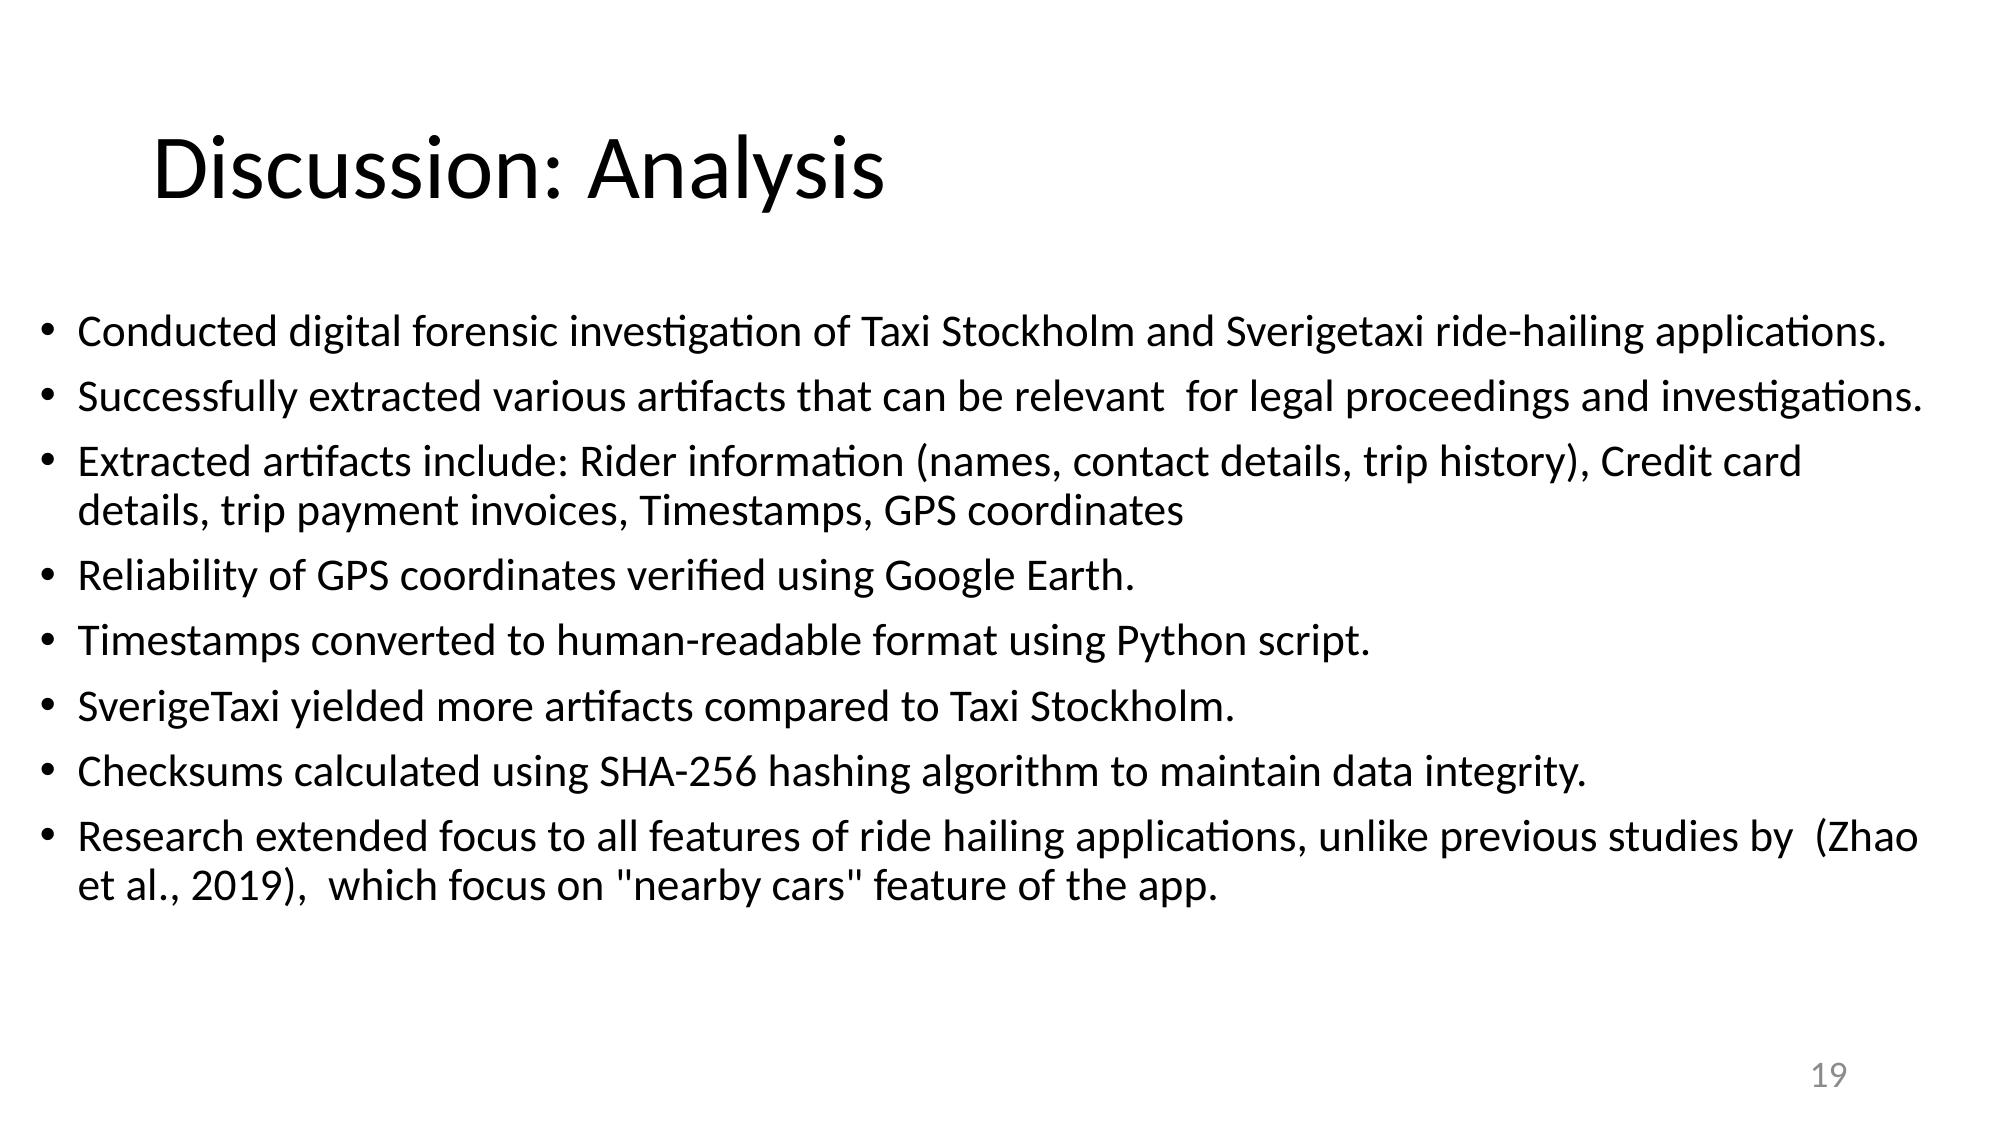

# Discussion: Analysis
Conducted digital forensic investigation of Taxi Stockholm and Sverigetaxi ride-hailing applications.
Successfully extracted various artifacts that can be relevant  for legal proceedings and investigations.
Extracted artifacts include: Rider information (names, contact details, trip history), Credit card details, trip payment invoices, Timestamps, GPS coordinates
Reliability of GPS coordinates verified using Google Earth.
Timestamps converted to human-readable format using Python script.
SverigeTaxi yielded more artifacts compared to Taxi Stockholm.
Checksums calculated using SHA-256 hashing algorithm to maintain data integrity.
Research extended focus to all features of ride hailing applications, unlike previous studies by  (Zhao et al., 2019),  which focus on "nearby cars" feature of the app.
19